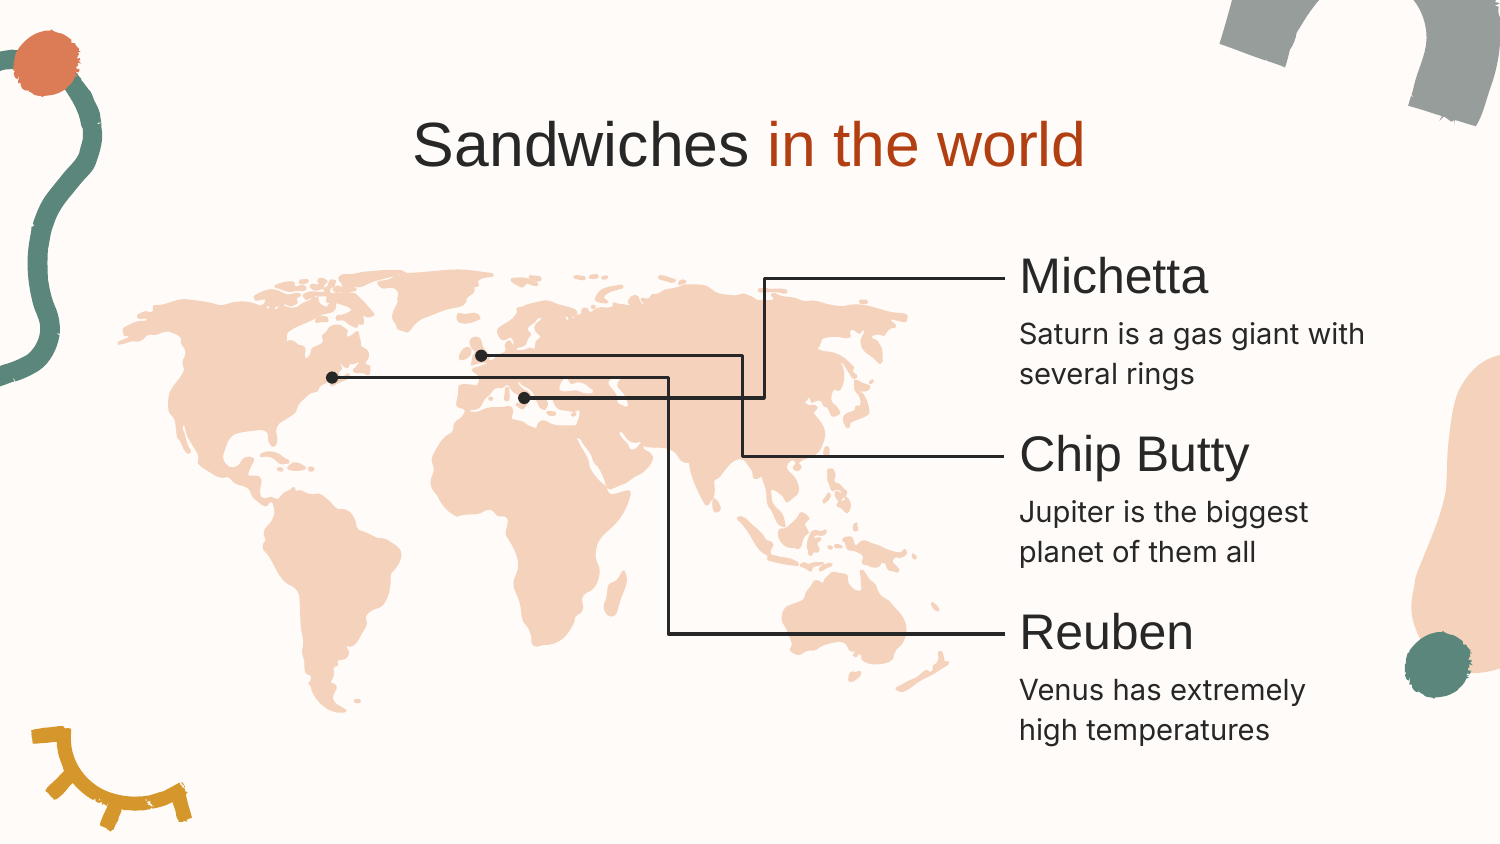

# Sandwiches in the world
Michetta

Saturn is a gas giant with several rings
Chip Butty
Jupiter is the biggest planet of them all
Reuben
Venus has extremely high temperatures